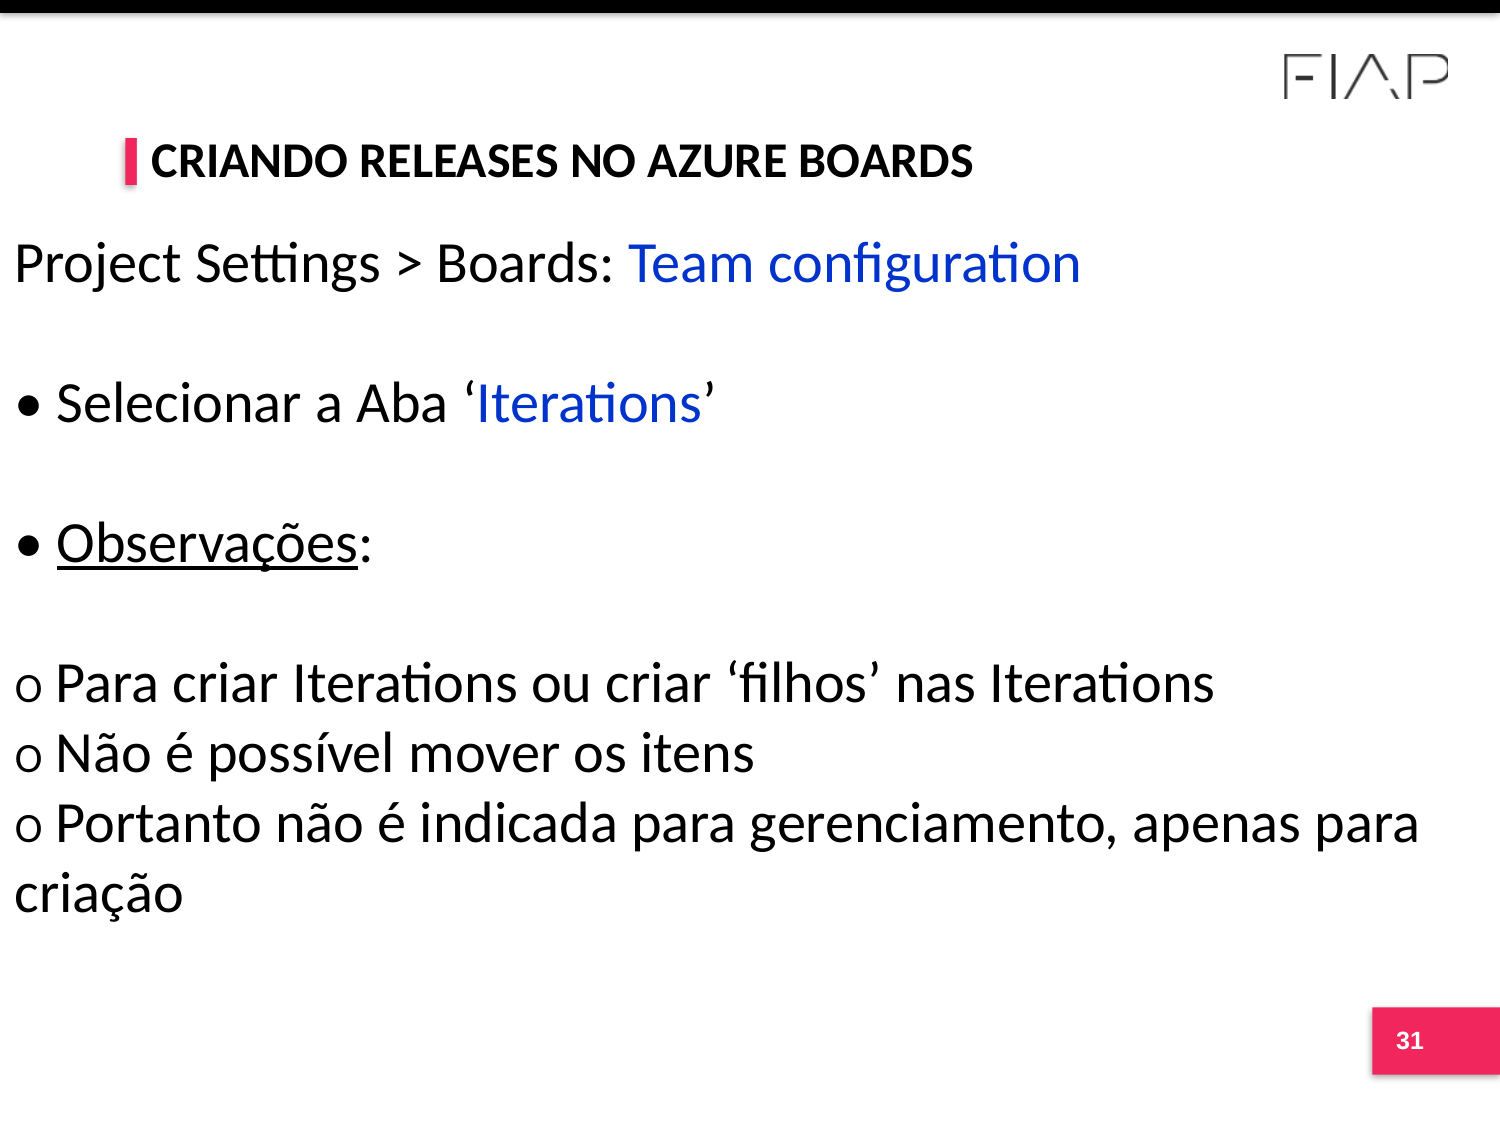

Criando Releases no AZURE Boards
Project Settings > Boards: Team configuration

• Selecionar a Aba ‘Iterations’

• Observações:

O Para criar Iterations ou criar ‘filhos’ nas Iterations
O Não é possível mover os itens
O Portanto não é indicada para gerenciamento, apenas para criação